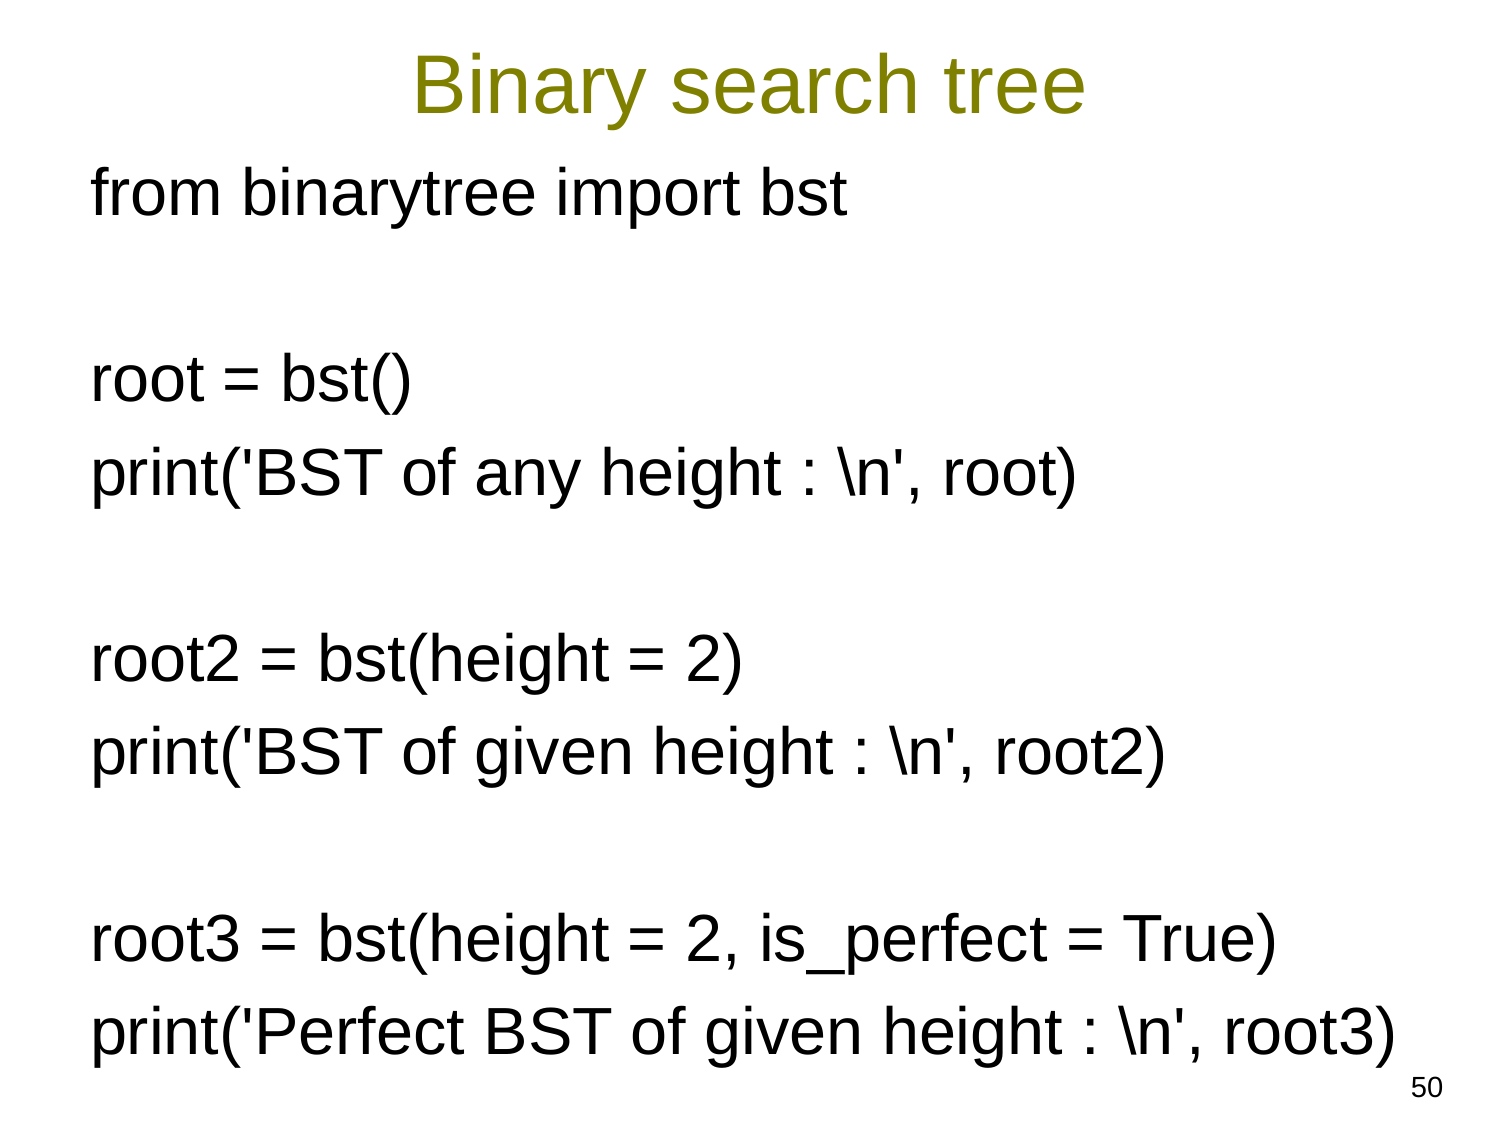

# Binary search tree
from binarytree import bst

root = bst()
print('BST of any height : \n', root)

root2 = bst(height = 2)
print('BST of given height : \n', root2)

root3 = bst(height = 2, is_perfect = True)
print('Perfect BST of given height : \n', root3)
50